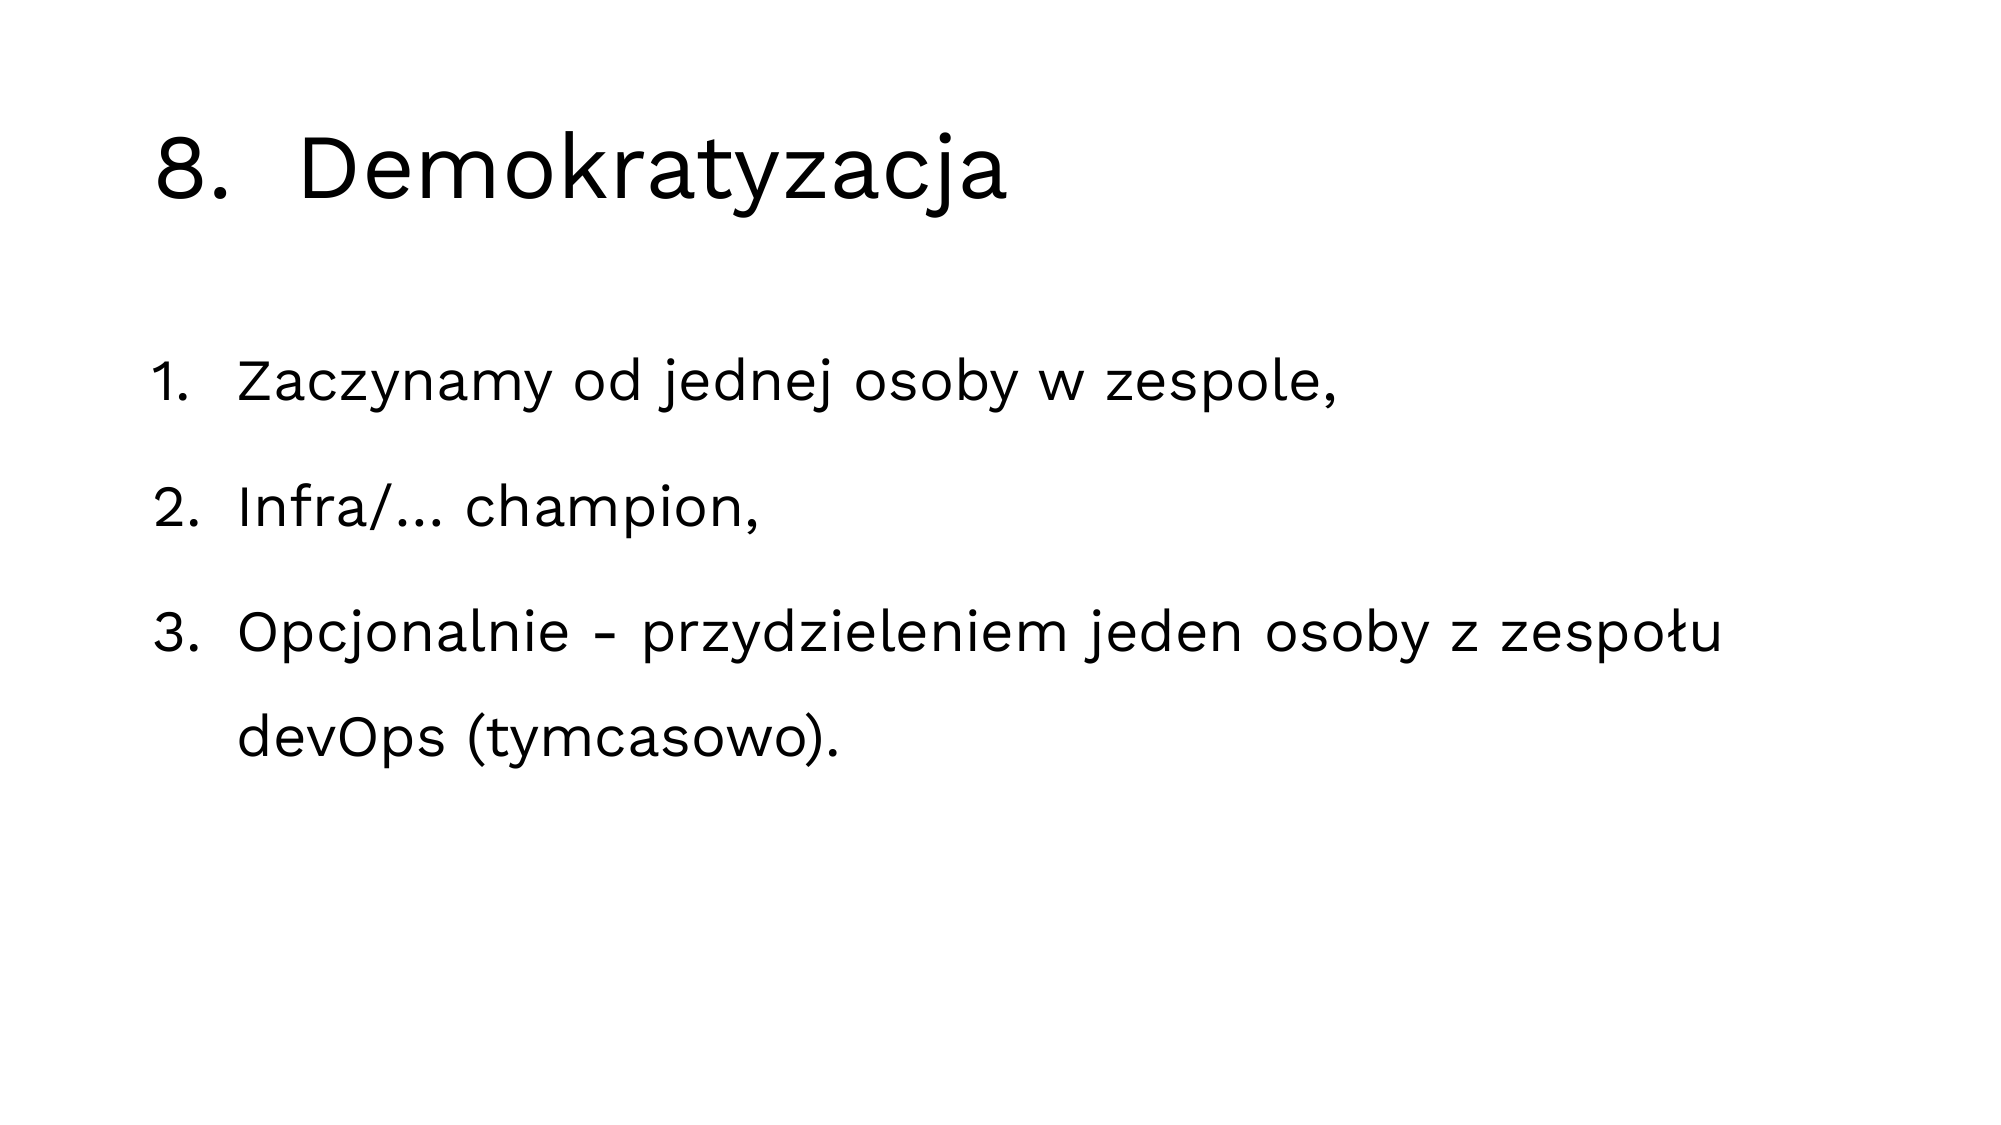

# 8.  Demokratyzacja
Zaczynamy od jednej osoby w zespole,
Infra/… champion,
Opcjonalnie - przydzieleniem jeden osoby z zespołu devOps (tymcasowo).